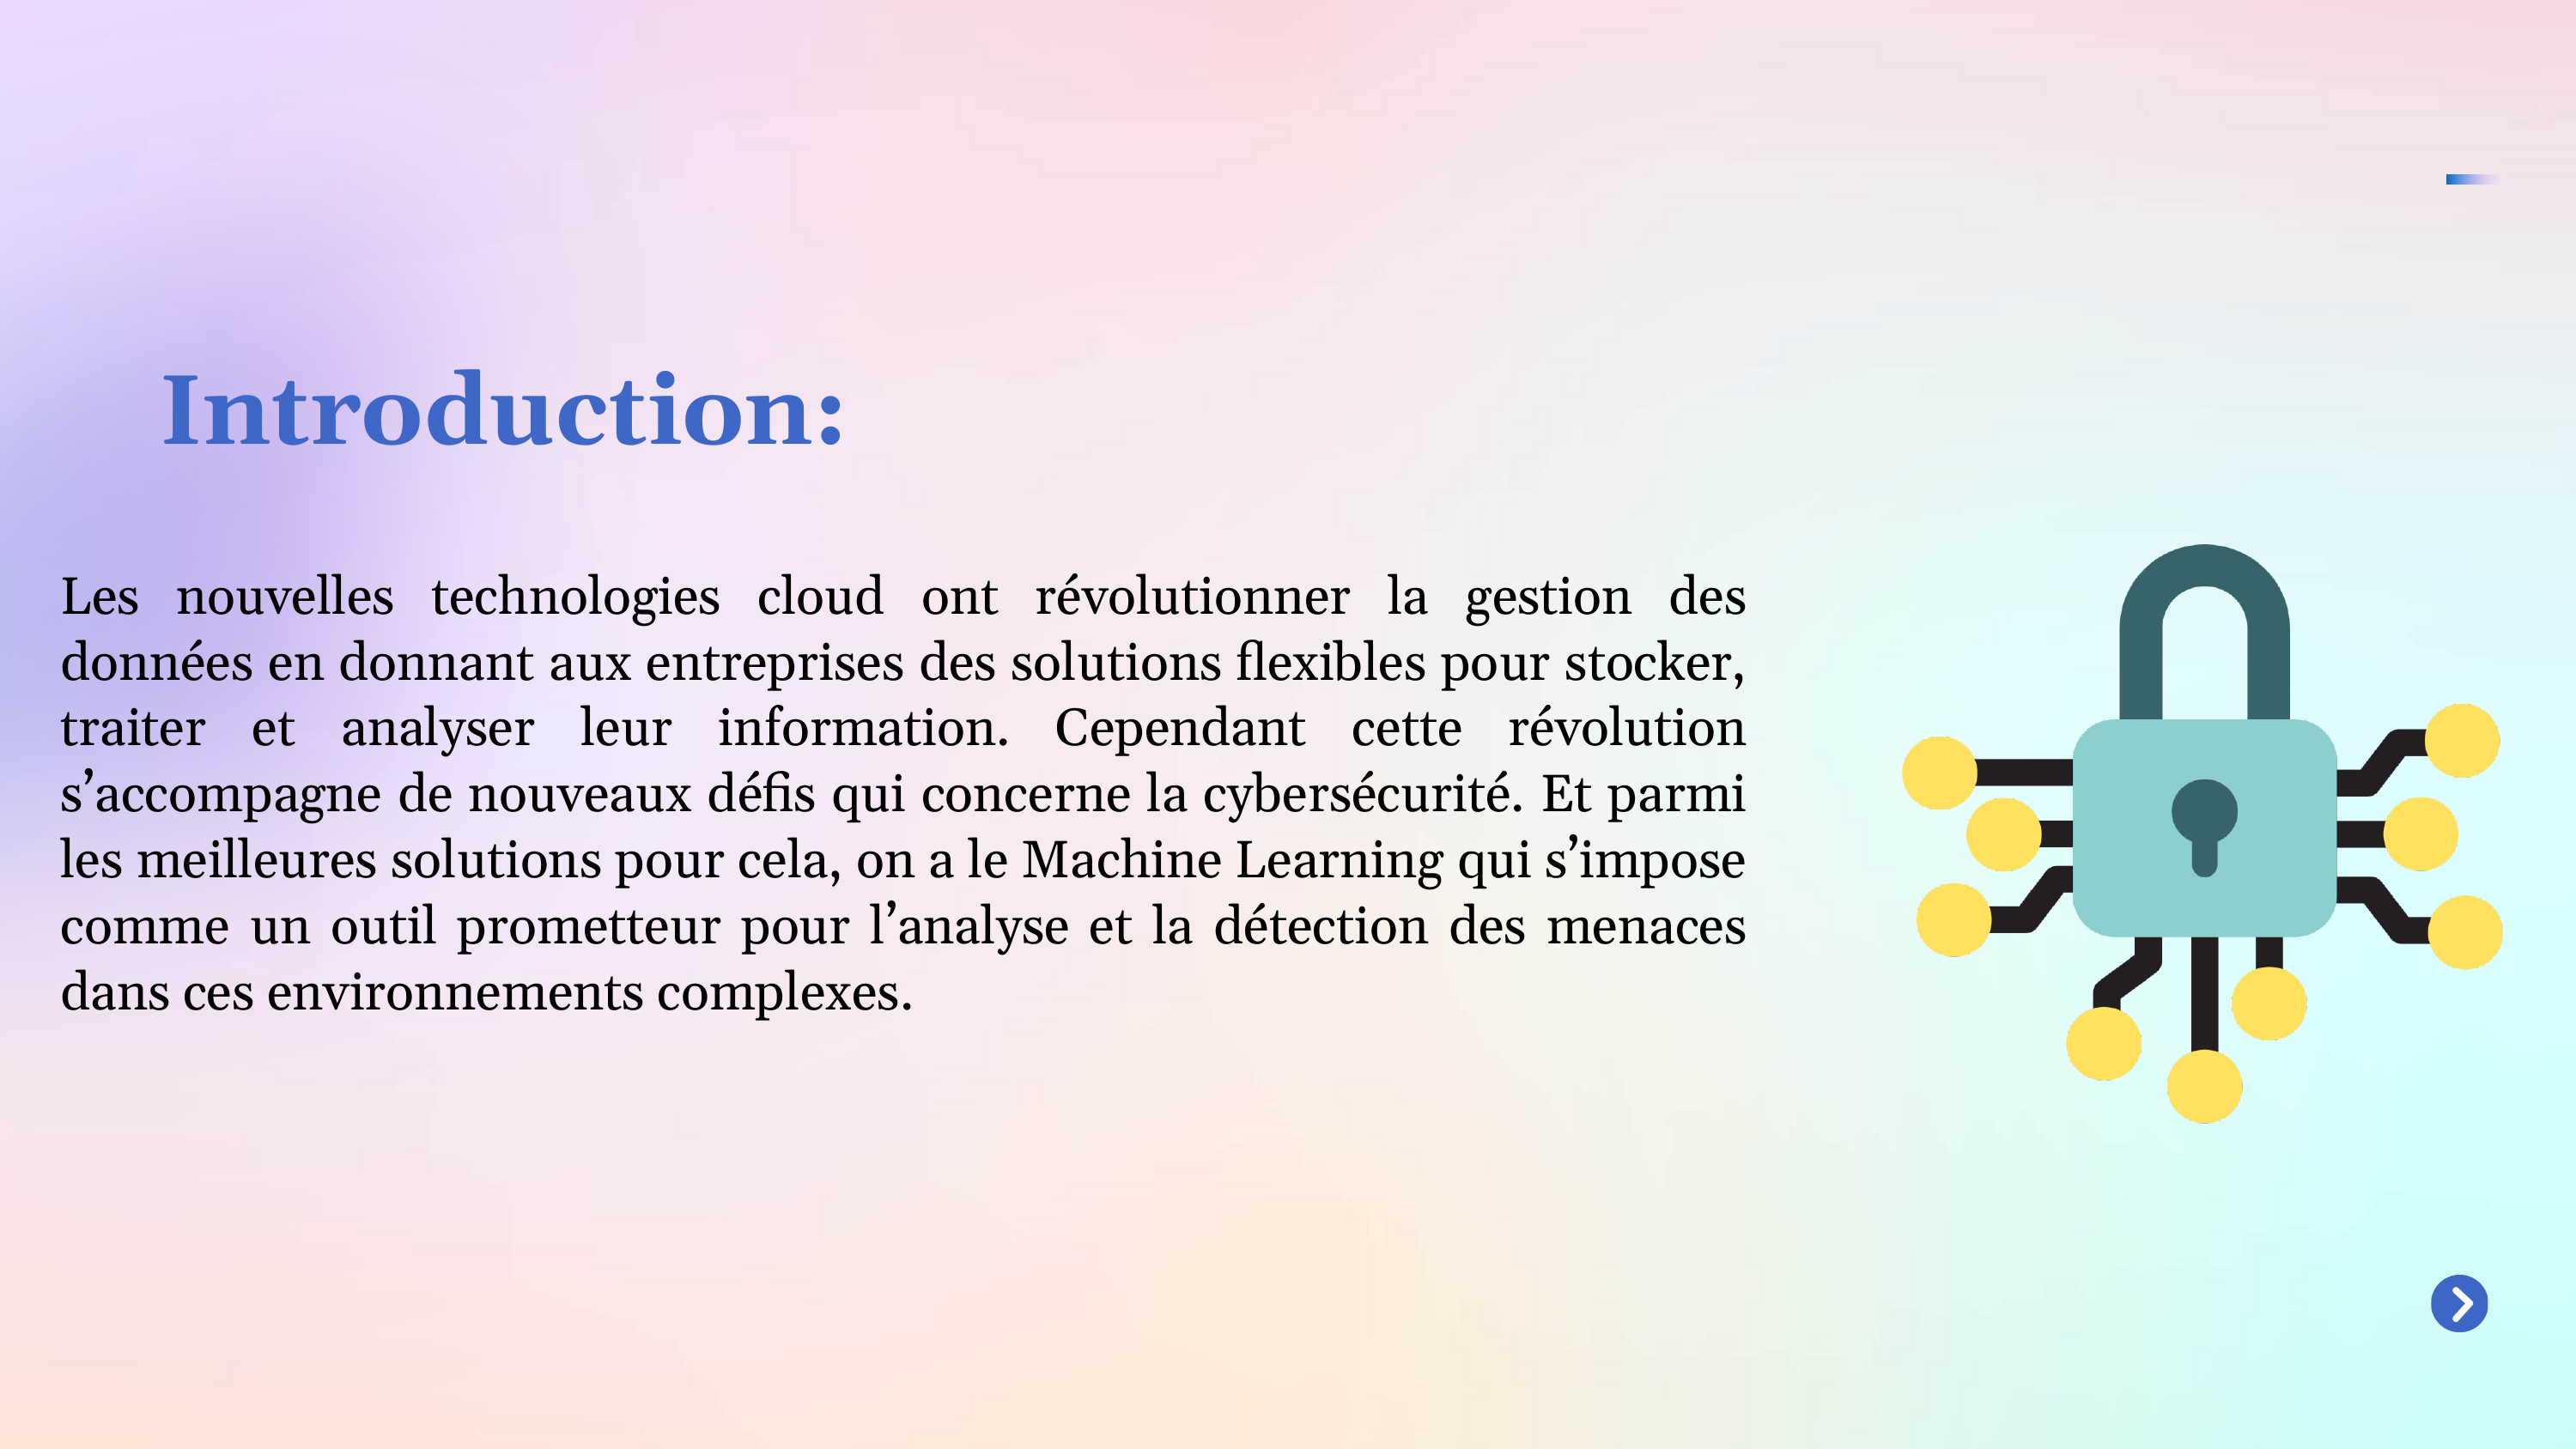

Introduction:

Les nouvelles technologies cloud ont révolutionner la gestion des données en donnant aux entreprises des solutions flexibles pour stocker, traiter et analyser leur information. Cependant cette révolution s’accompagne de nouveaux défis qui concerne la cybersécurité. Et parmi les meilleures solutions pour cela, on a le Machine Learning qui s’impose comme un outil prometteur pour l’analyse et la détection des menaces dans ces environnements complexes.